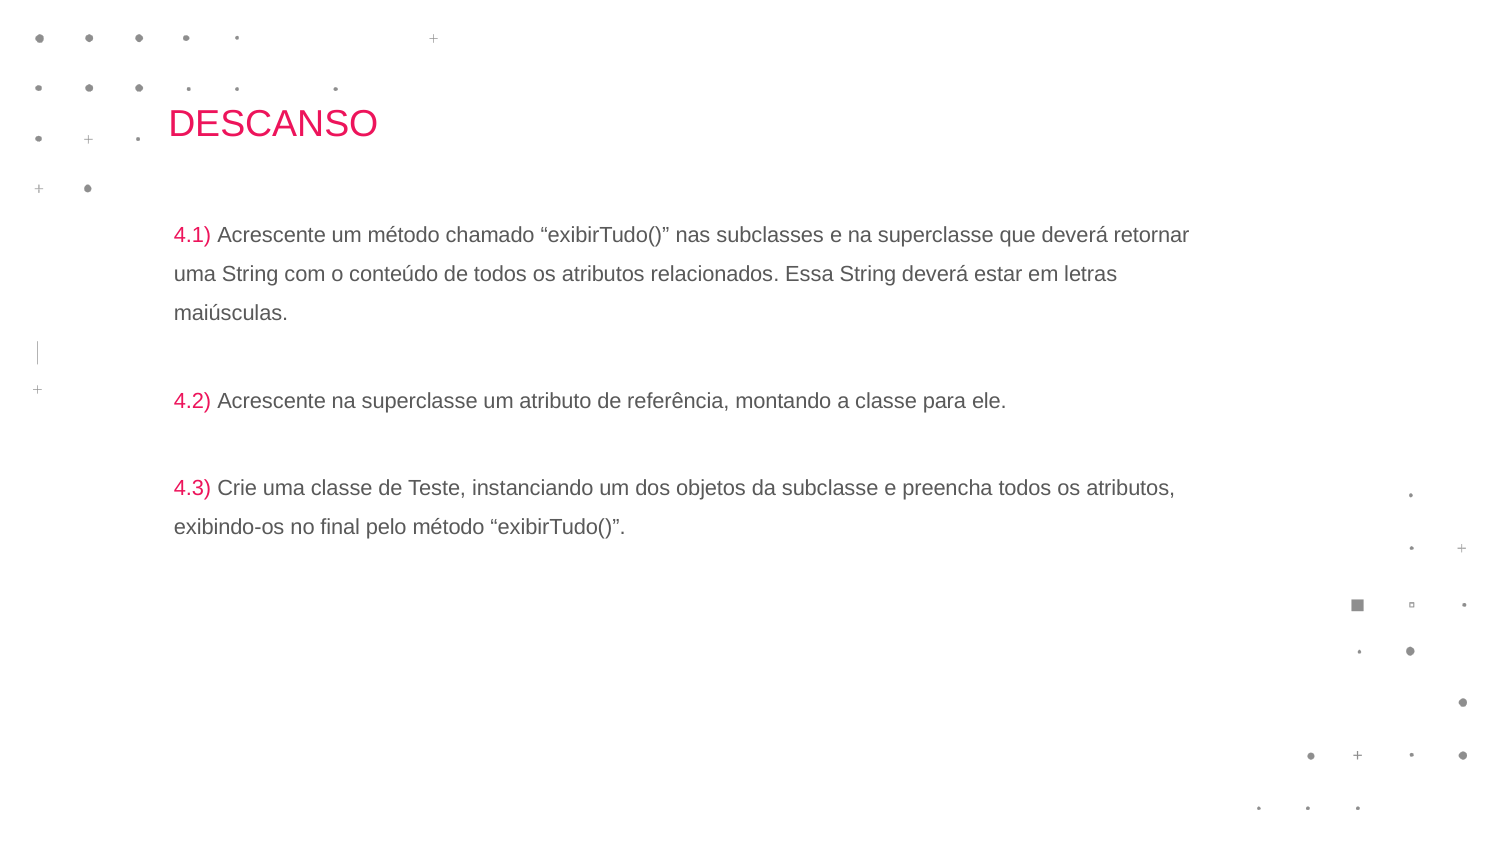

DESCANSO
4.1) Acrescente um método chamado “exibirTudo()” nas subclasses e na superclasse que deverá retornar uma String com o conteúdo de todos os atributos relacionados. Essa String deverá estar em letras maiúsculas.

4.2) Acrescente na superclasse um atributo de referência, montando a classe para ele.

4.3) Crie uma classe de Teste, instanciando um dos objetos da subclasse e preencha todos os atributos, exibindo-os no final pelo método “exibirTudo()”.